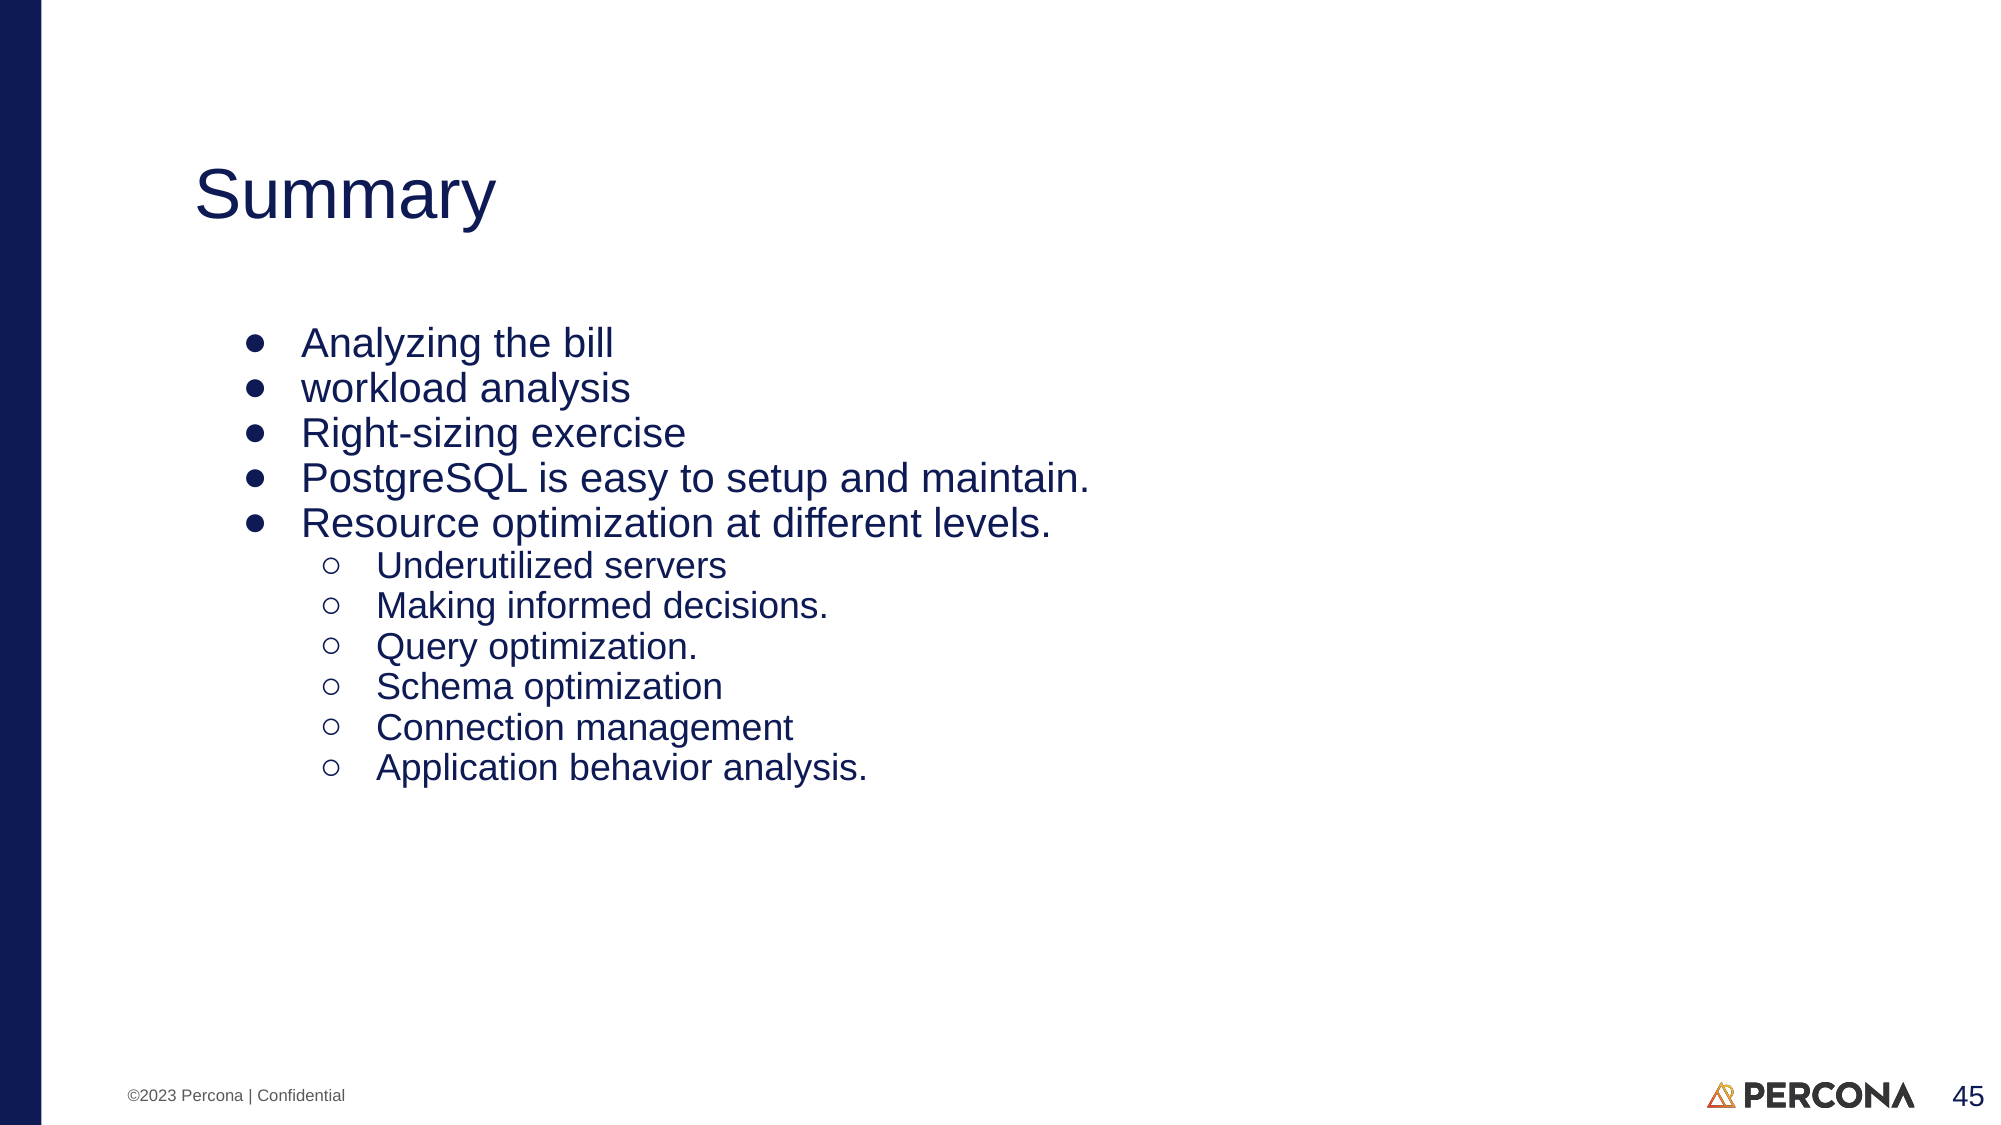

# Summary
Analyzing the bill
workload analysis
Right-sizing exercise
PostgreSQL is easy to setup and maintain.
Resource optimization at different levels.
Underutilized servers
Making informed decisions.
Query optimization.
Schema optimization
Connection management
Application behavior analysis.
45